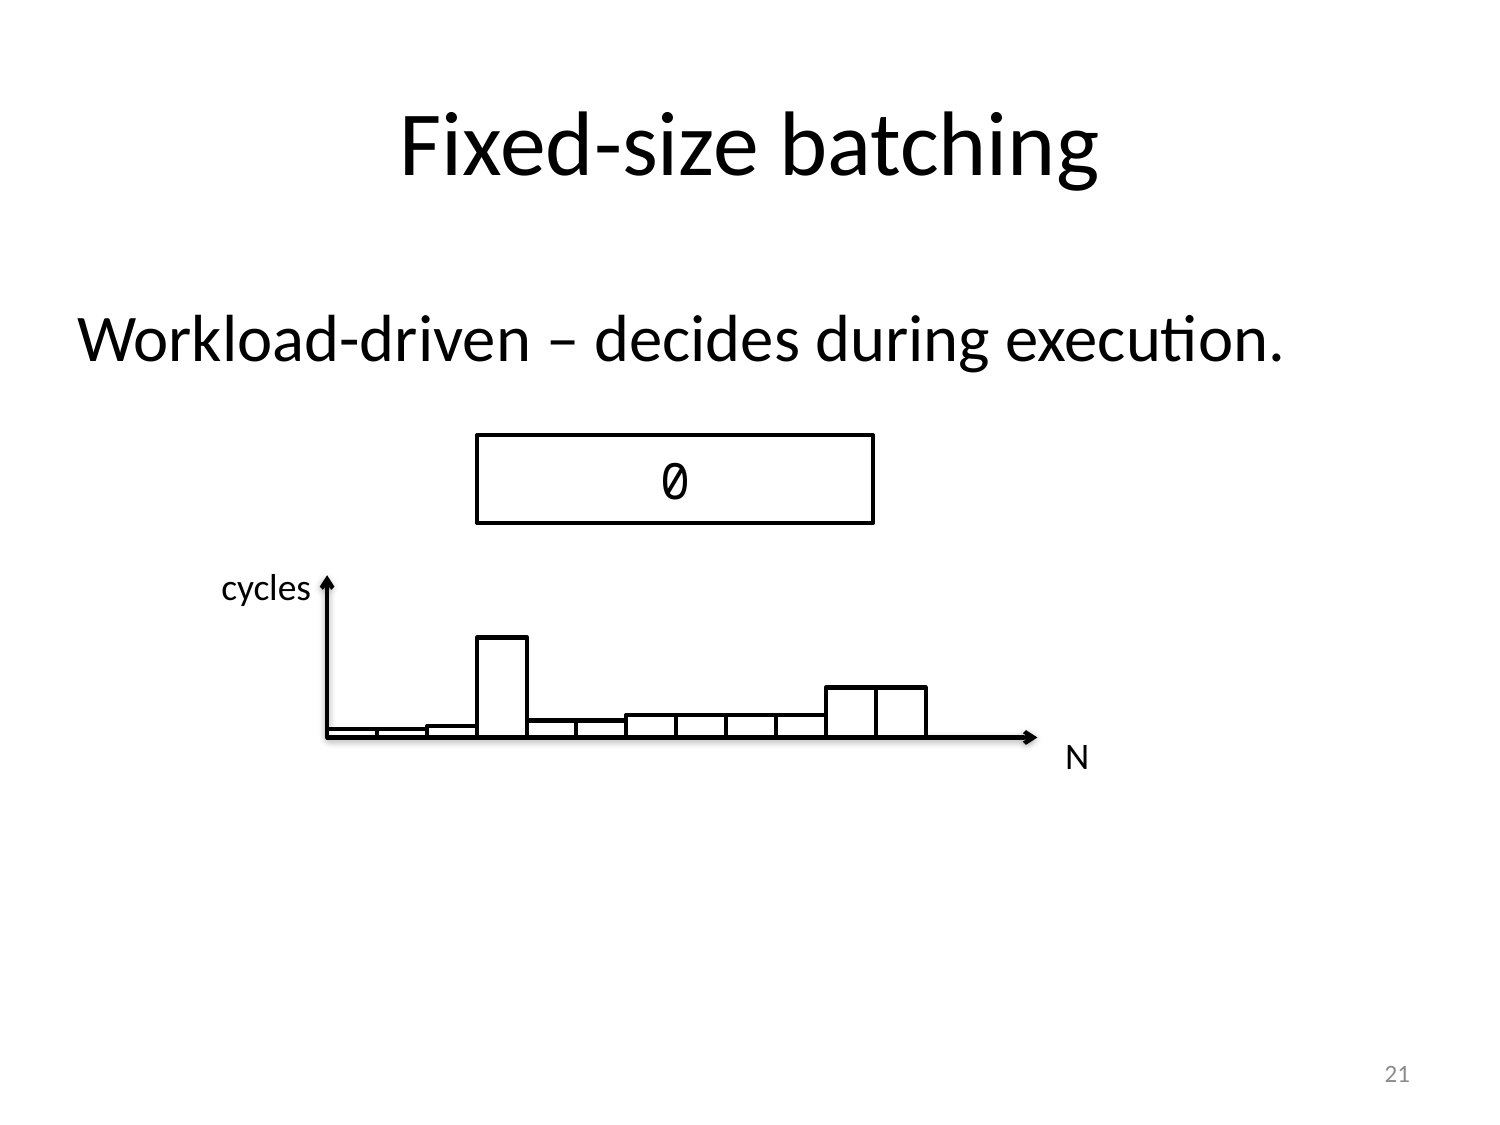

# Fixed-size batching
Workload-driven – decides during execution.
0
cycles

N

21